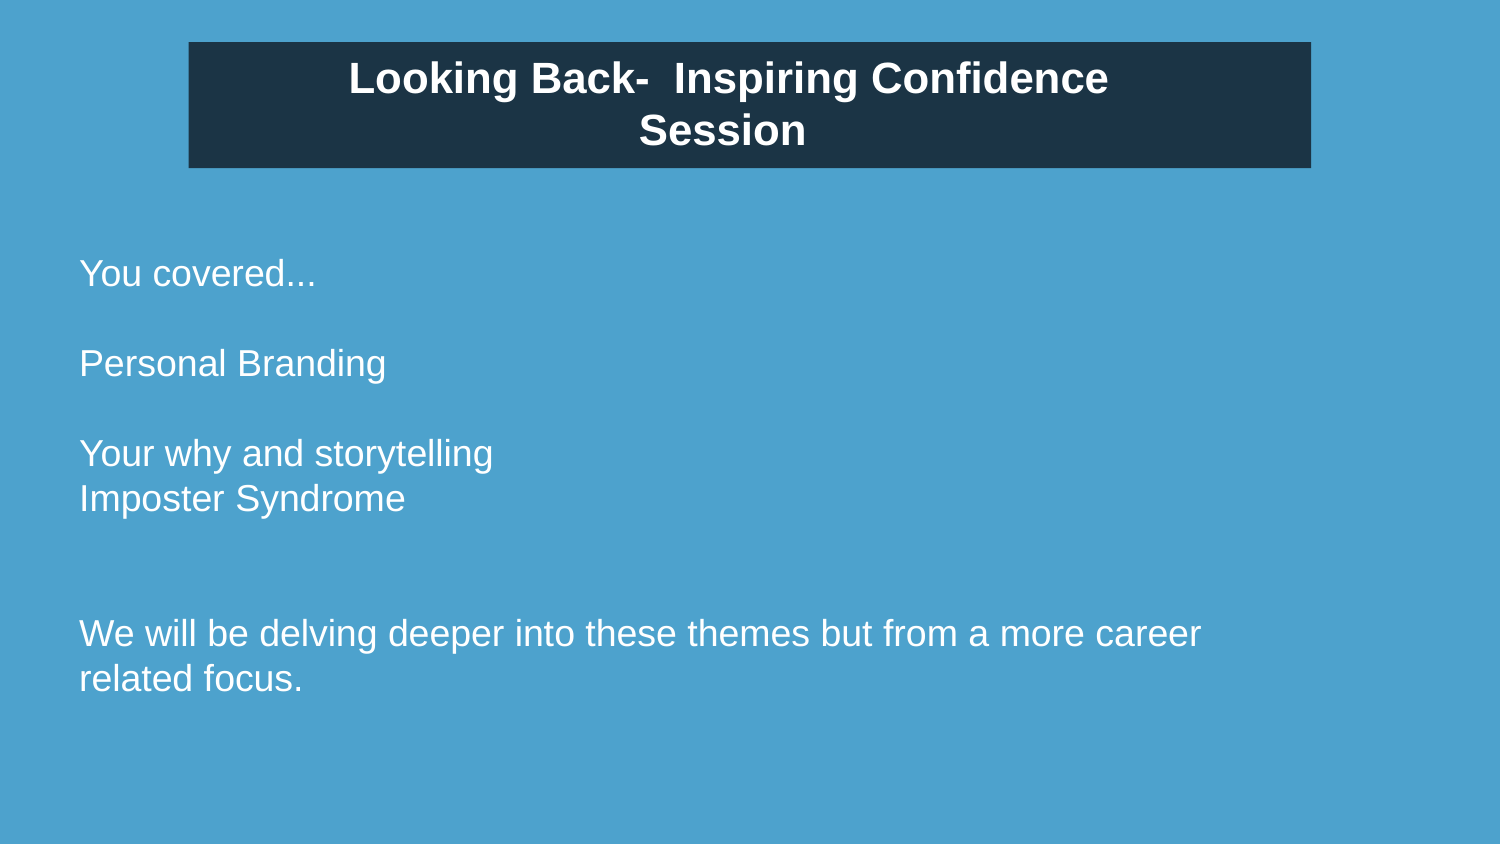

Looking Back-  Inspiring Confidence Session

You covered...
Personal Branding
Your why and storytelling
Imposter Syndrome

We will be delving deeper into these themes but from a more career related focus.